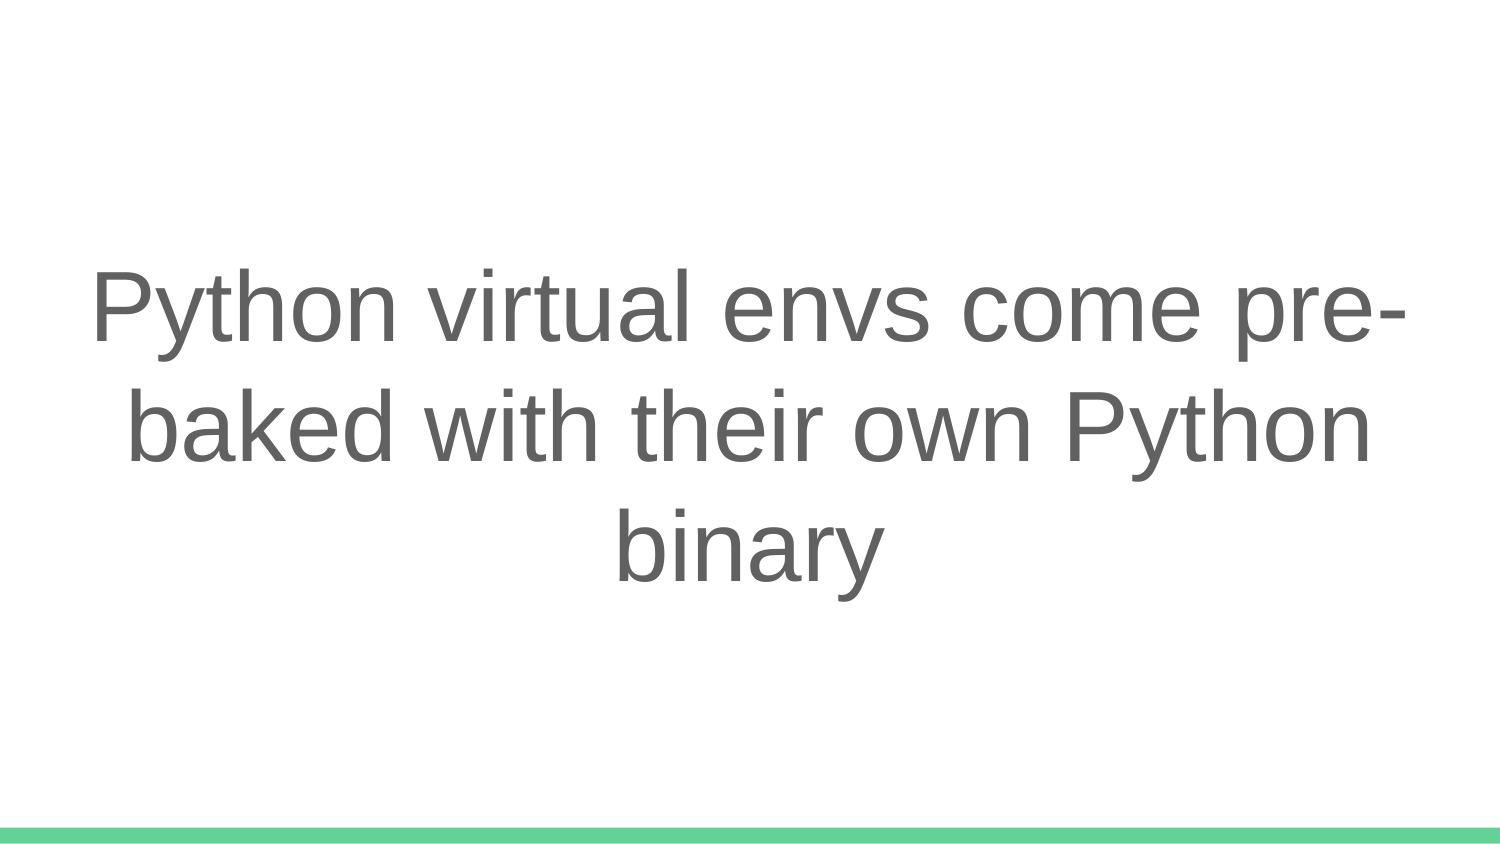

# Python virtual envs come pre-baked with their own Python binary